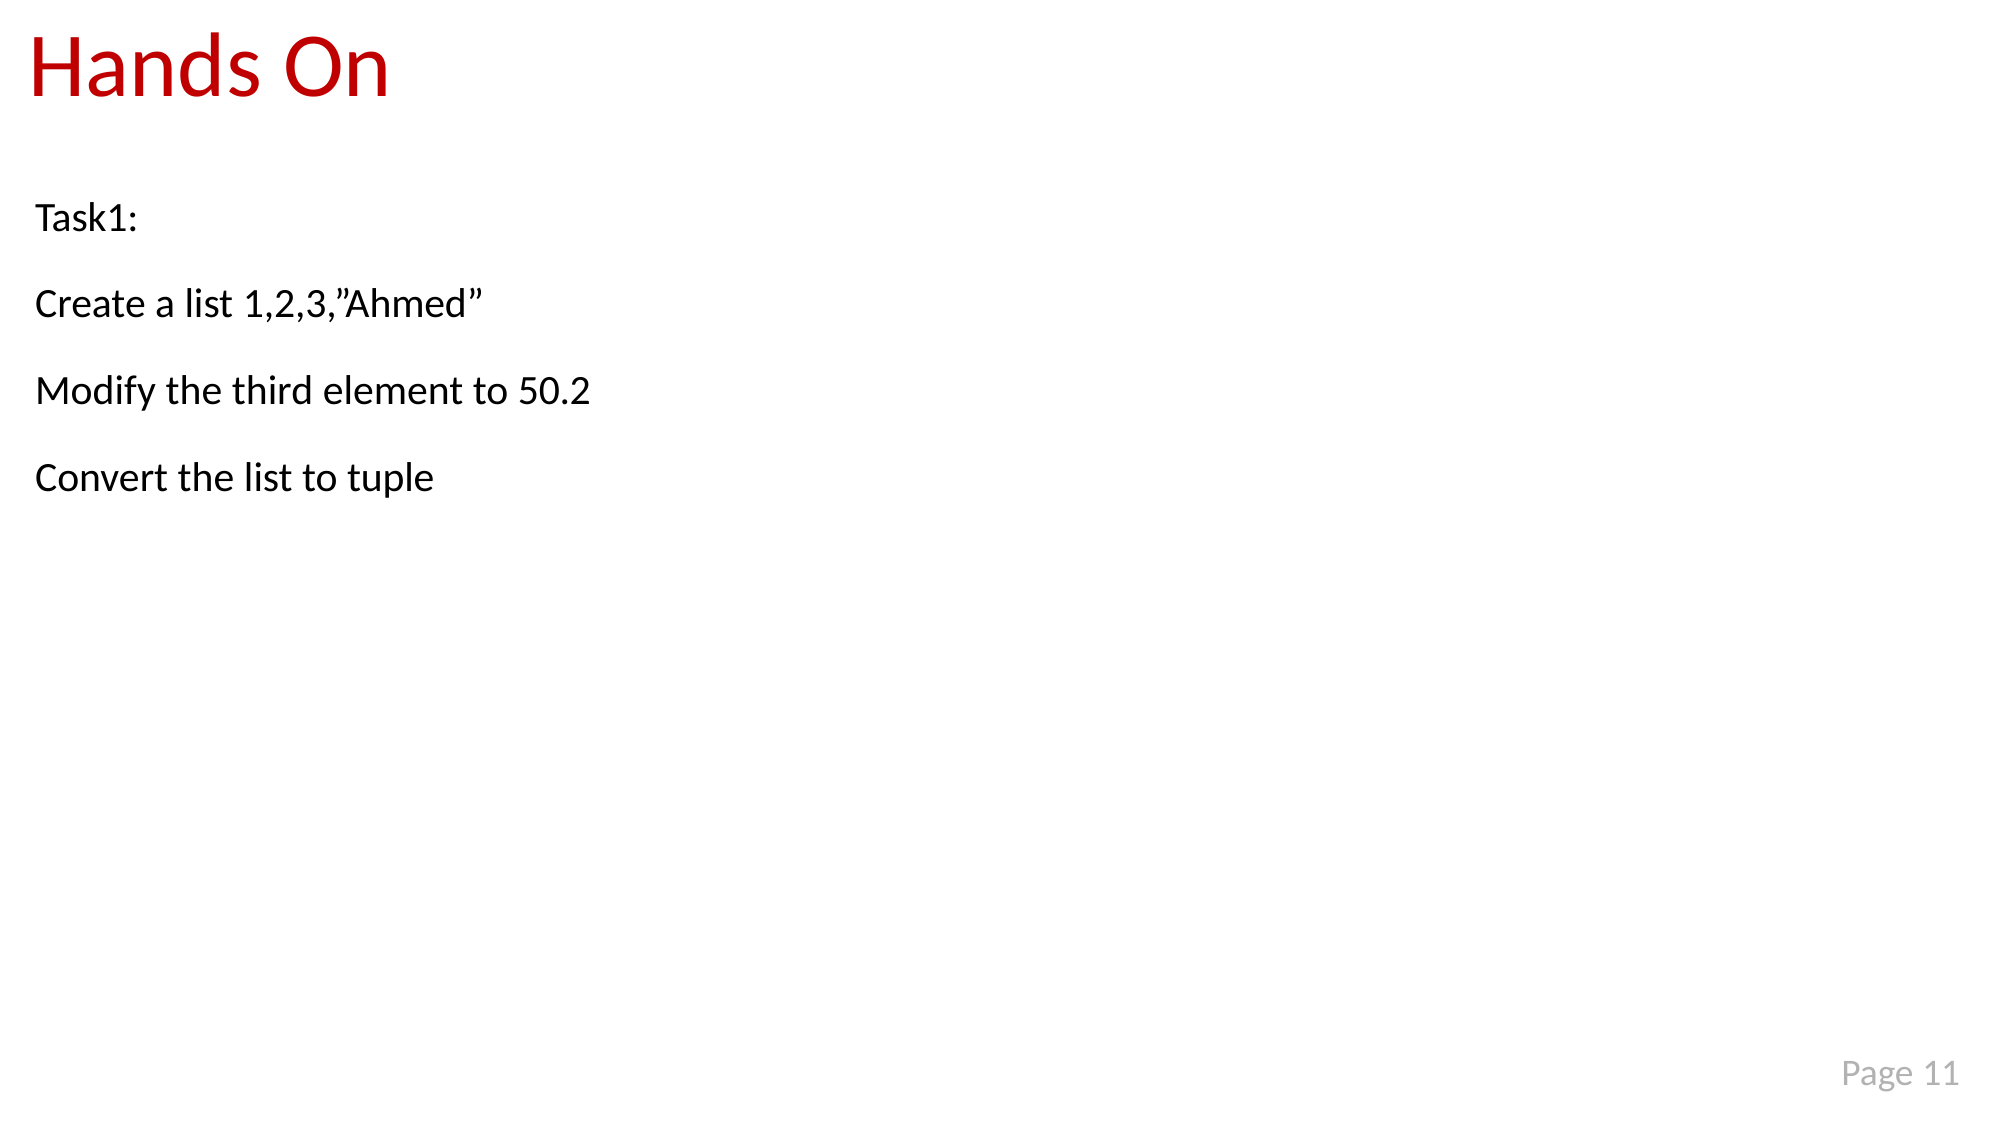

# Hands On
Task1:
Create a list 1,2,3,”Ahmed”
Modify the third element to 50.2
Convert the list to tuple
Page 11